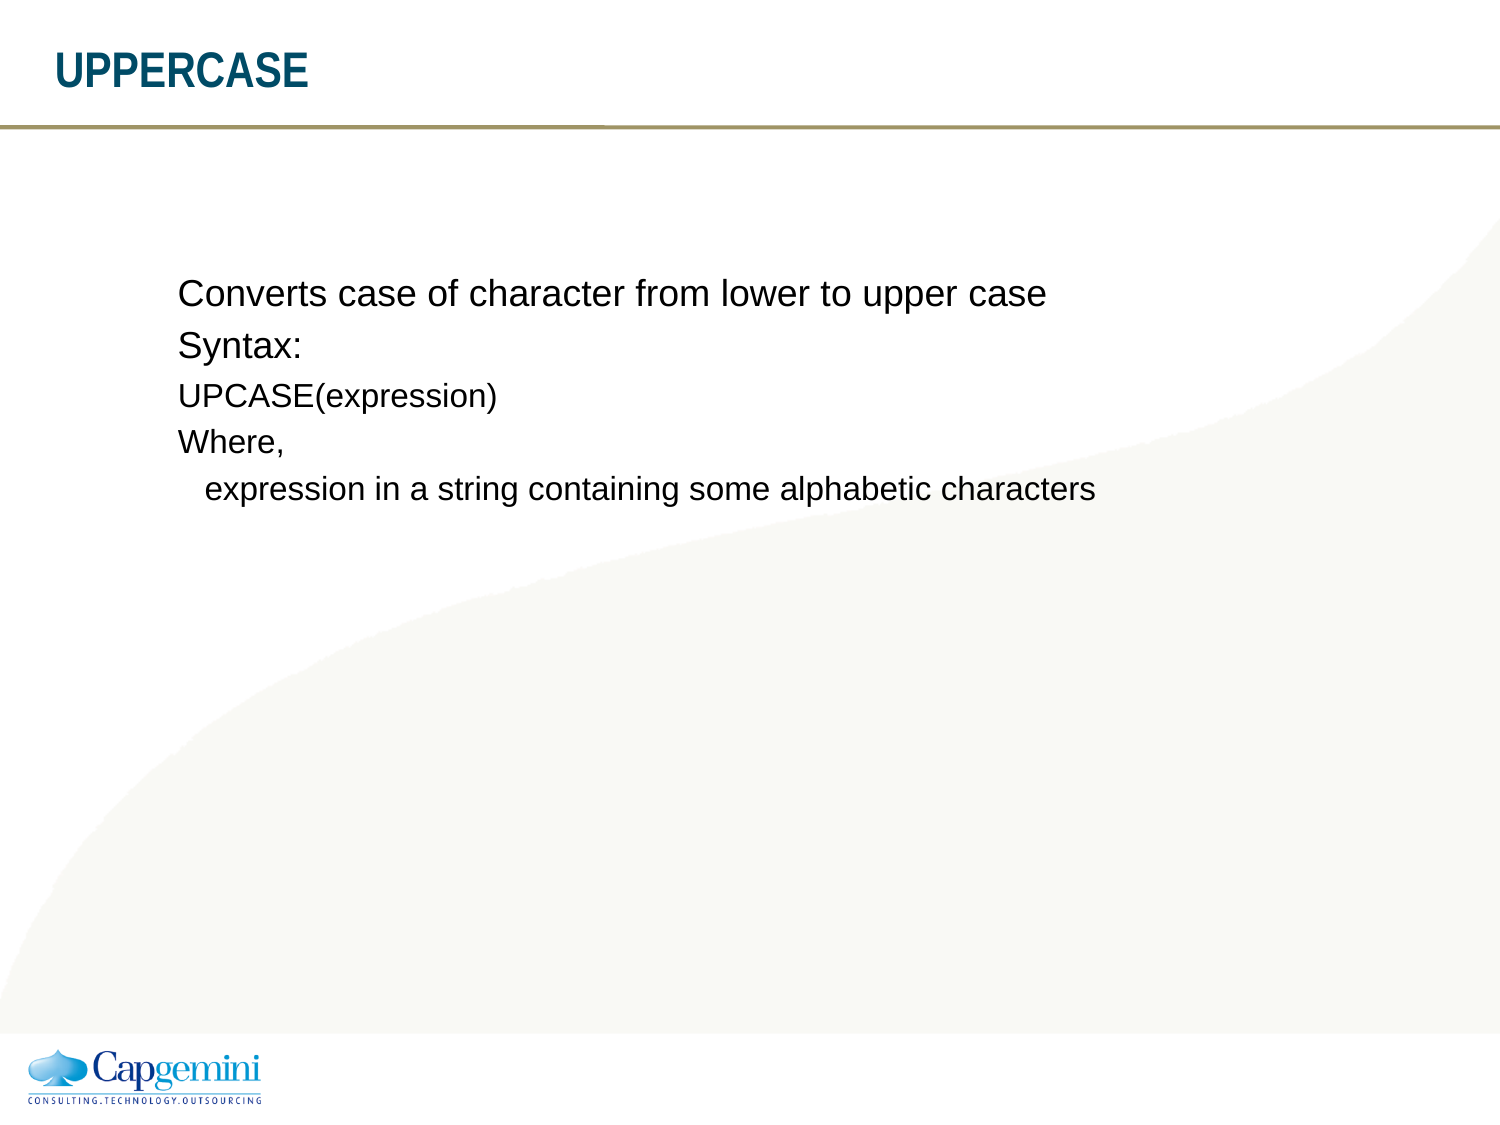

# UPPERCASE
Converts case of character from lower to upper case
Syntax:
UPCASE(expression)
Where,
	expression in a string containing some alphabetic characters